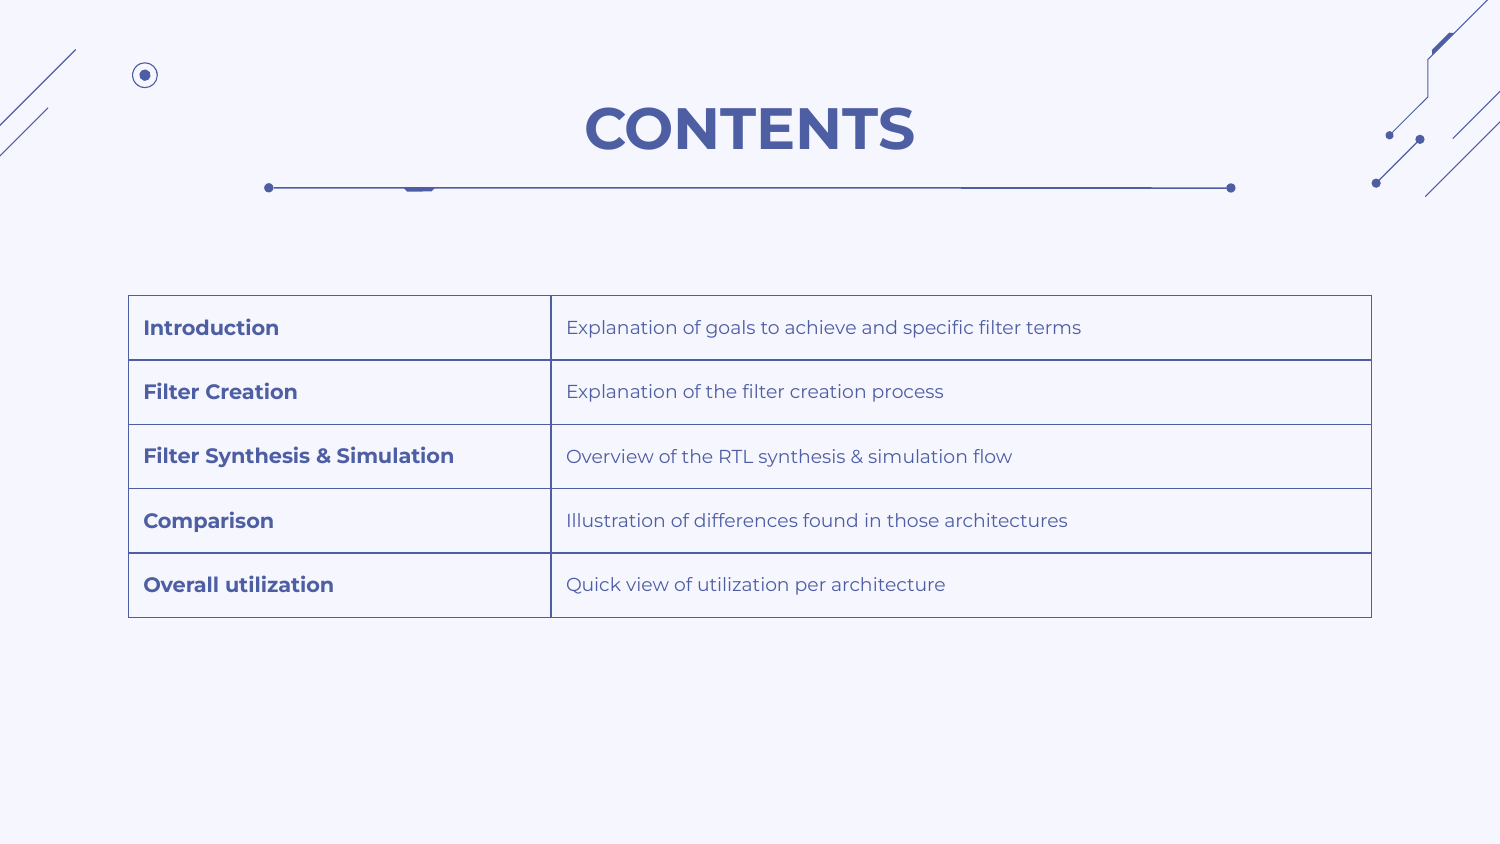

# CONTENTS

| Introduction | Explanation of goals to achieve and specific filter terms |
| --- | --- |
| Filter Creation | Explanation of the filter creation process |
| Filter Synthesis & Simulation | Overview of the RTL synthesis & simulation flow |
| Comparison | Illustration of differences found in those architectures |
| Overall utilization | Quick view of utilization per architecture |